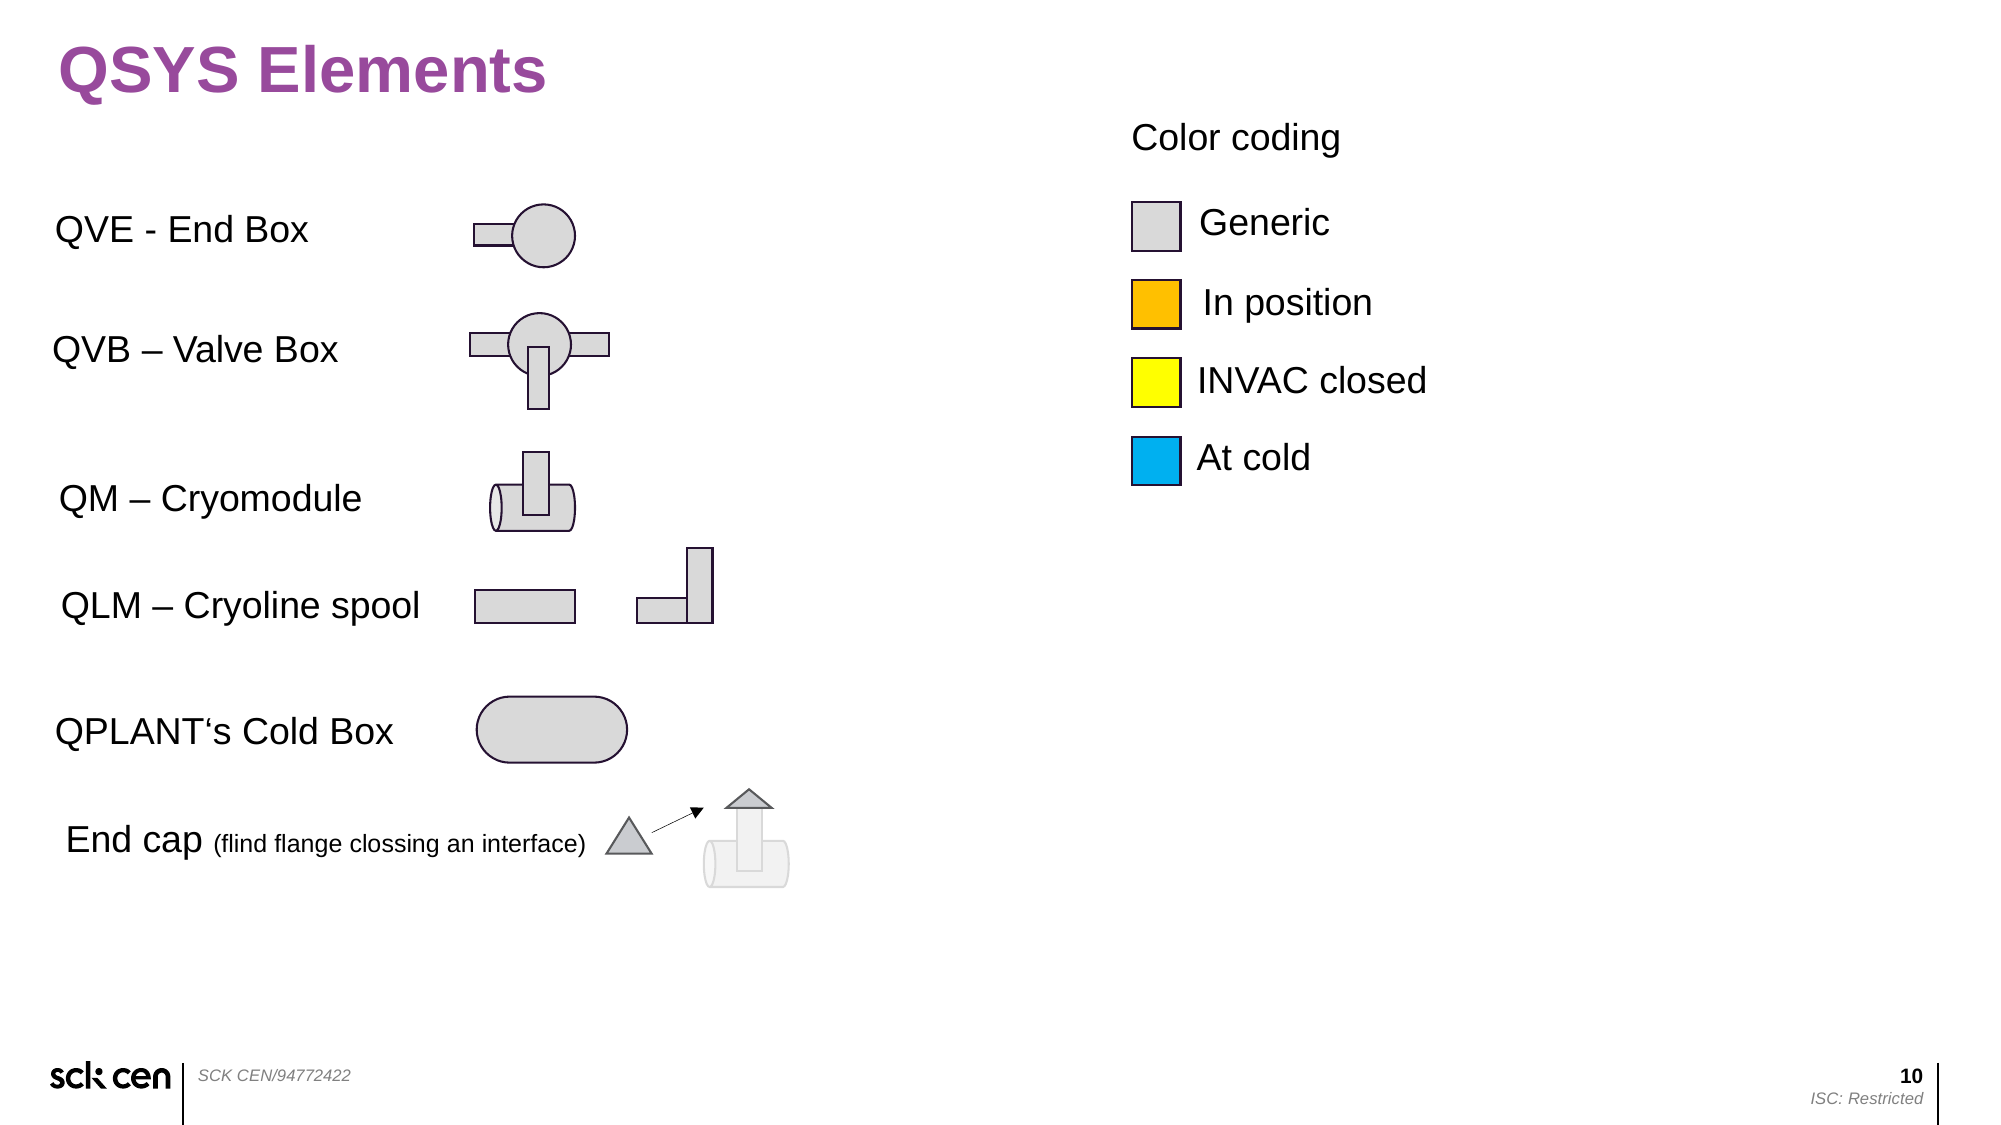

QSYS Elements
Color coding
Generic
QVE - End Box

In position

QVB – Valve Box
INVAC closed

At cold

QM – Cryomodule

QLM – Cryoline spool

QPLANT‘s Cold Box

End cap (flind flange clossing an interface)

10